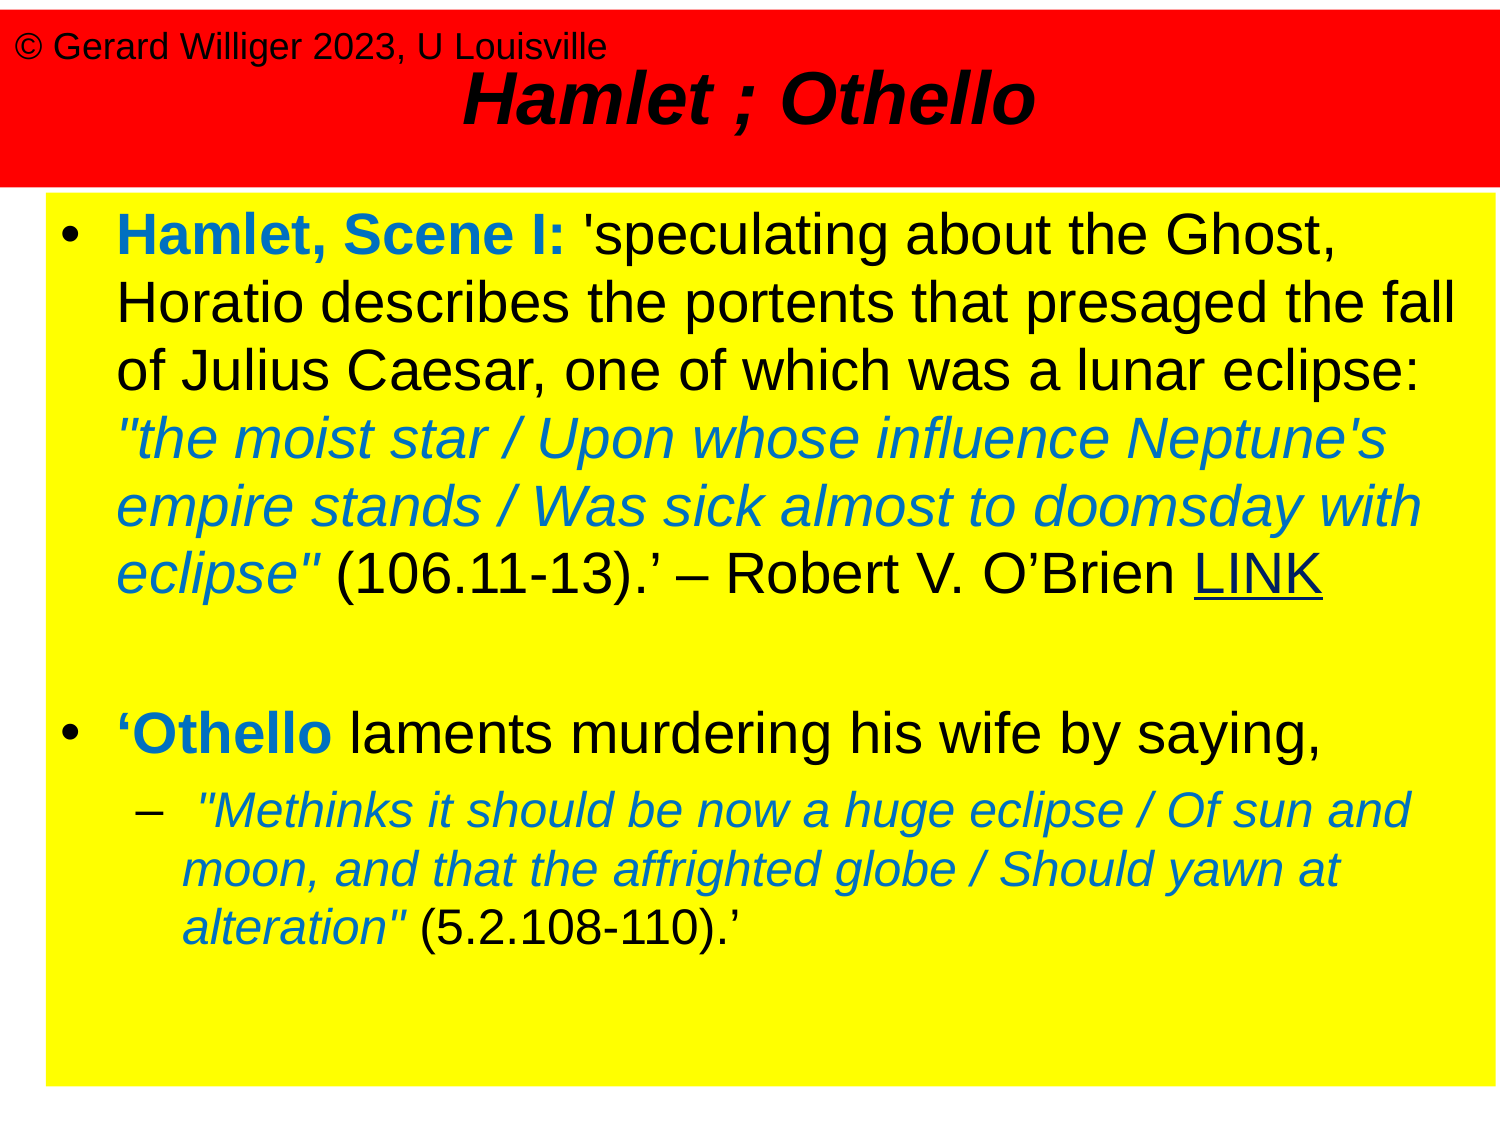

# Hamlet ; Othello
© Gerard Williger 2023, U Louisville
Hamlet, Scene I: 'speculating about the Ghost, Horatio describes the portents that presaged the fall of Julius Caesar, one of which was a lunar eclipse: "the moist star / Upon whose influence Neptune's empire stands / Was sick almost to doomsday with eclipse" (106.11-13).’ – Robert V. O’Brien LINK

‘Othello laments murdering his wife by saying,
 "Methinks it should be now a huge eclipse / Of sun and moon, and that the affrighted globe / Should yawn at alteration" (5.2.108-110).’